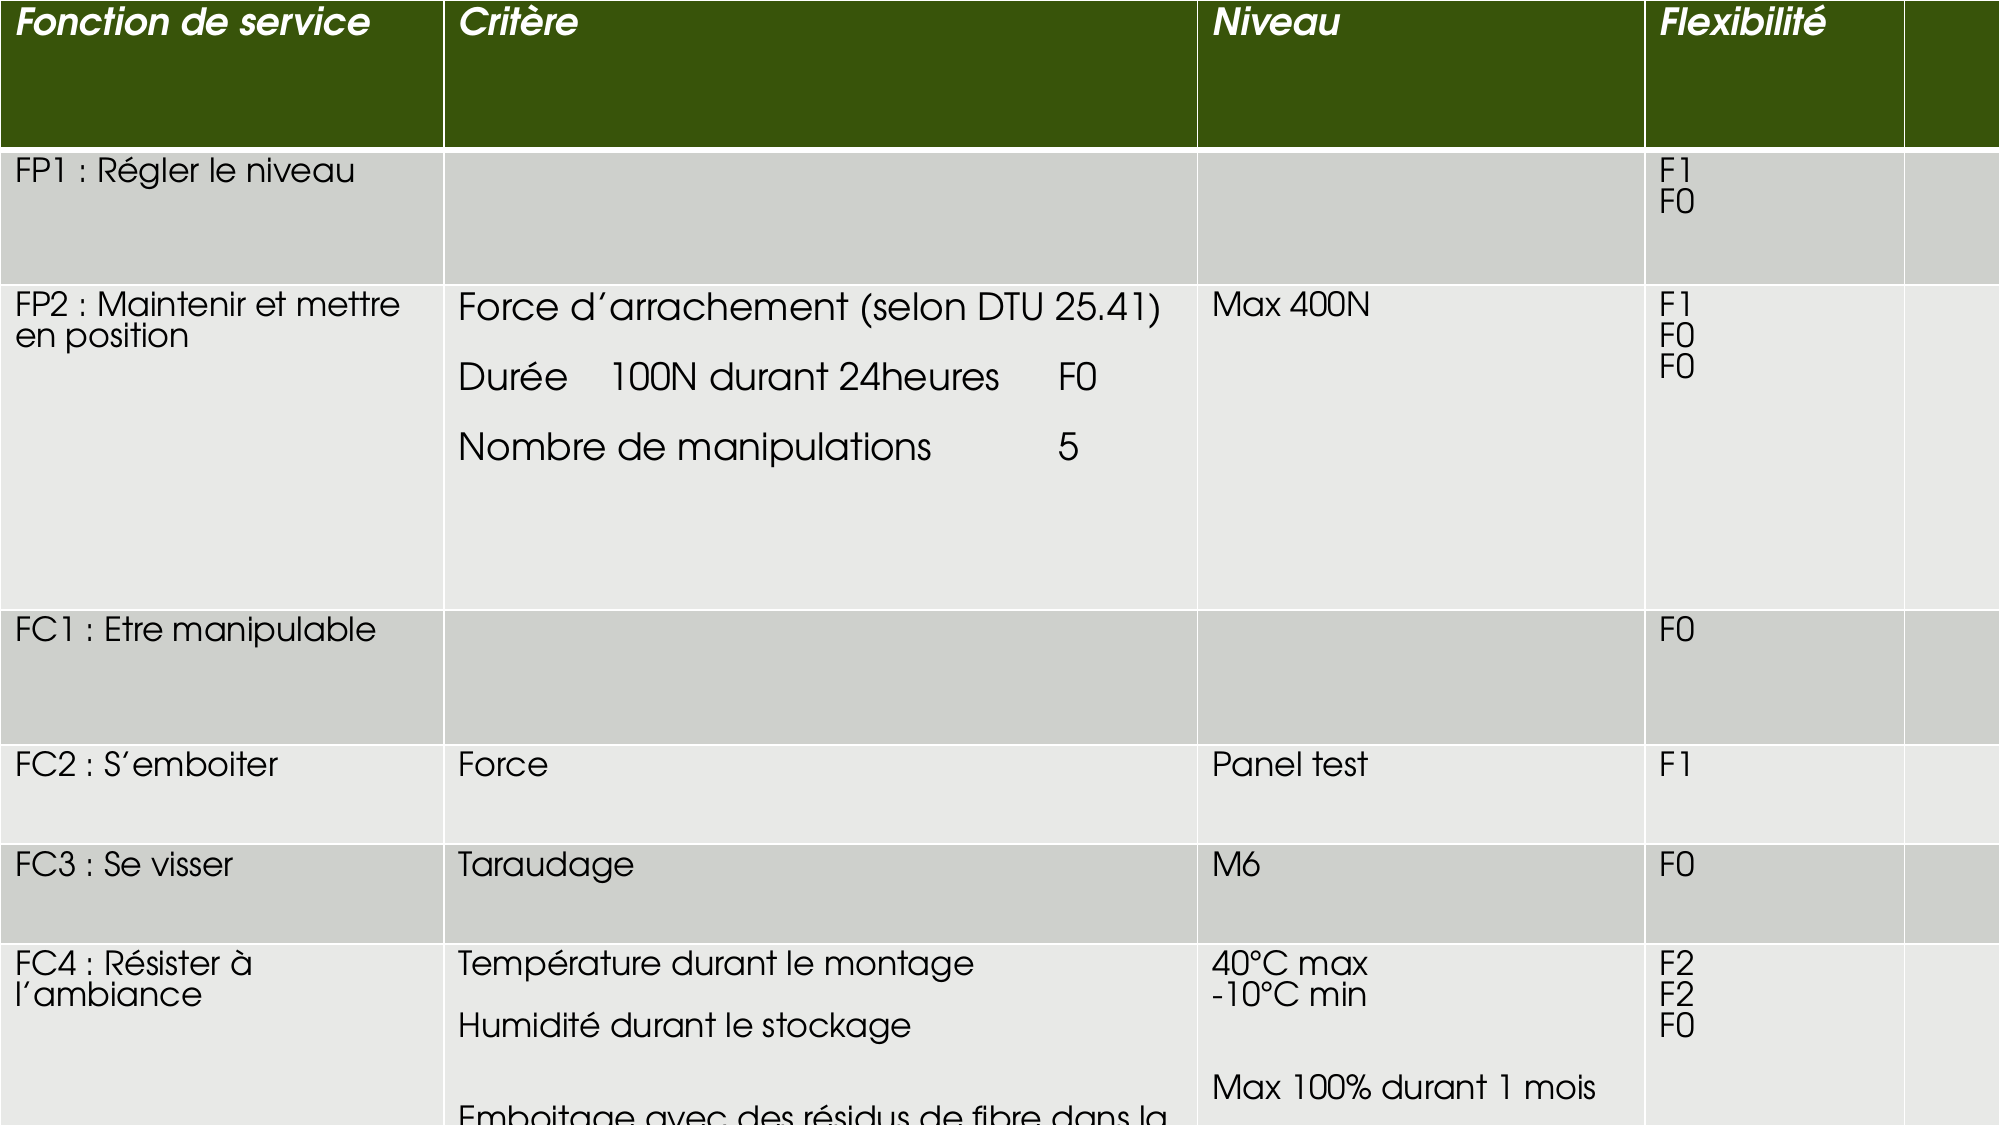

| Fonction de service | Critère | Niveau | Flexibilité |  |
| --- | --- | --- | --- | --- |
| FP1 : Régler le niveau |  |  | F1 F0 |  |
| FP2 : Maintenir et mettre en position | Force d’arrachement (selon DTU 25.41) Durée 100N durant 24heures F0 Nombre de manipulations 5 | Max 400N | F1 F0 F0 |  |
| FC1 : Etre manipulable |  |  | F0 |  |
| FC2 : S’emboiter | Force | Panel test | F1 |  |
| FC3 : Se visser | Taraudage | M6 | F0 |  |
| FC4 : Résister à l’ambiance | Température durant le montage Humidité durant le stockage Emboitage avec des résidus de fibre dans la pièce | 40°C max -10°C min Max 100% durant 1 mois Quelque soit le | F2 F2 F0 |  |
| FC5 : Se stocker | Nombre de manipulations (hors manipulations d’utilisation normale) | 5 | F0 |  |
Idée final :
5